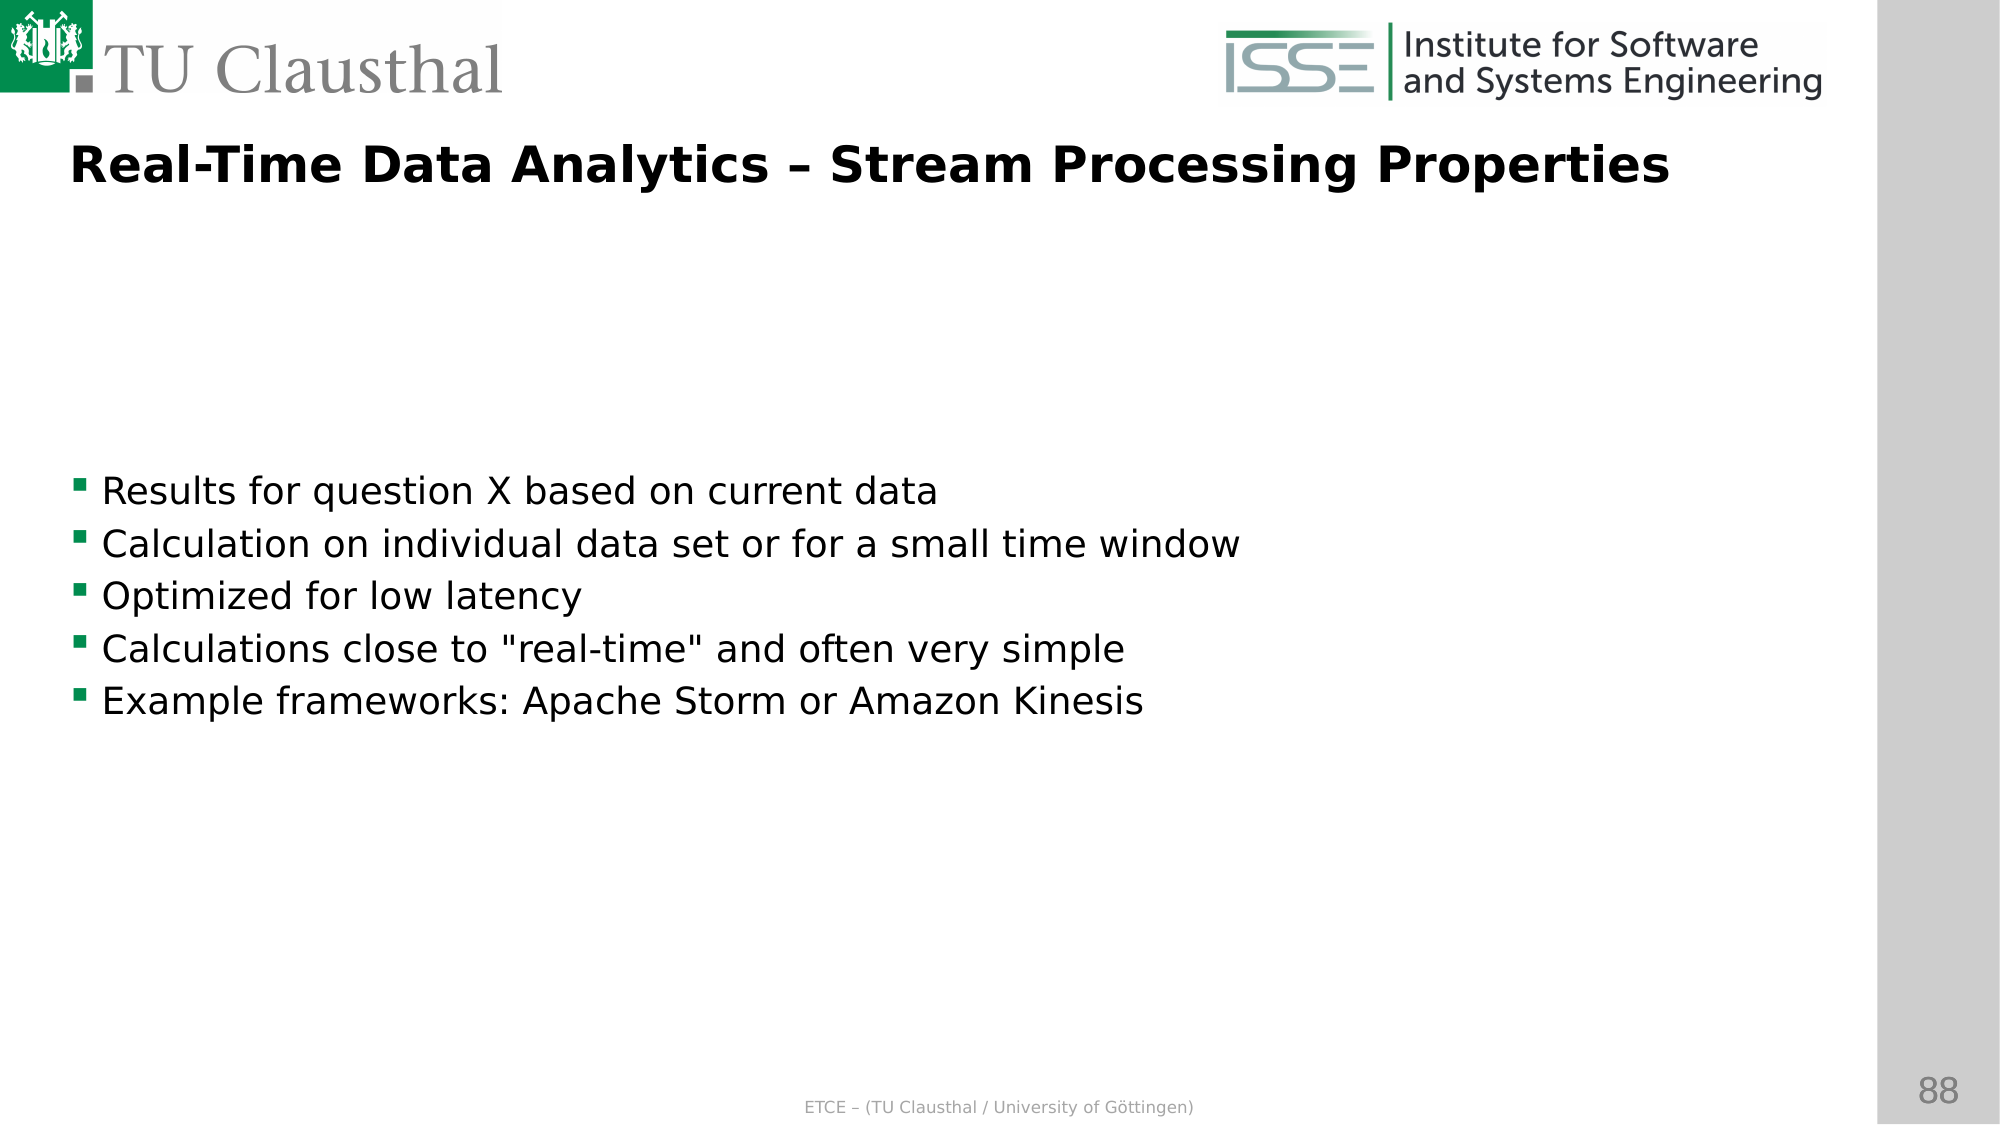

Real-Time Data Analytics – Stream Processing Properties
Results for question X based on current data
Calculation on individual data set or for a small time window
Optimized for low latency
Calculations close to "real-time" and often very simple
Example frameworks: Apache Storm or Amazon Kinesis